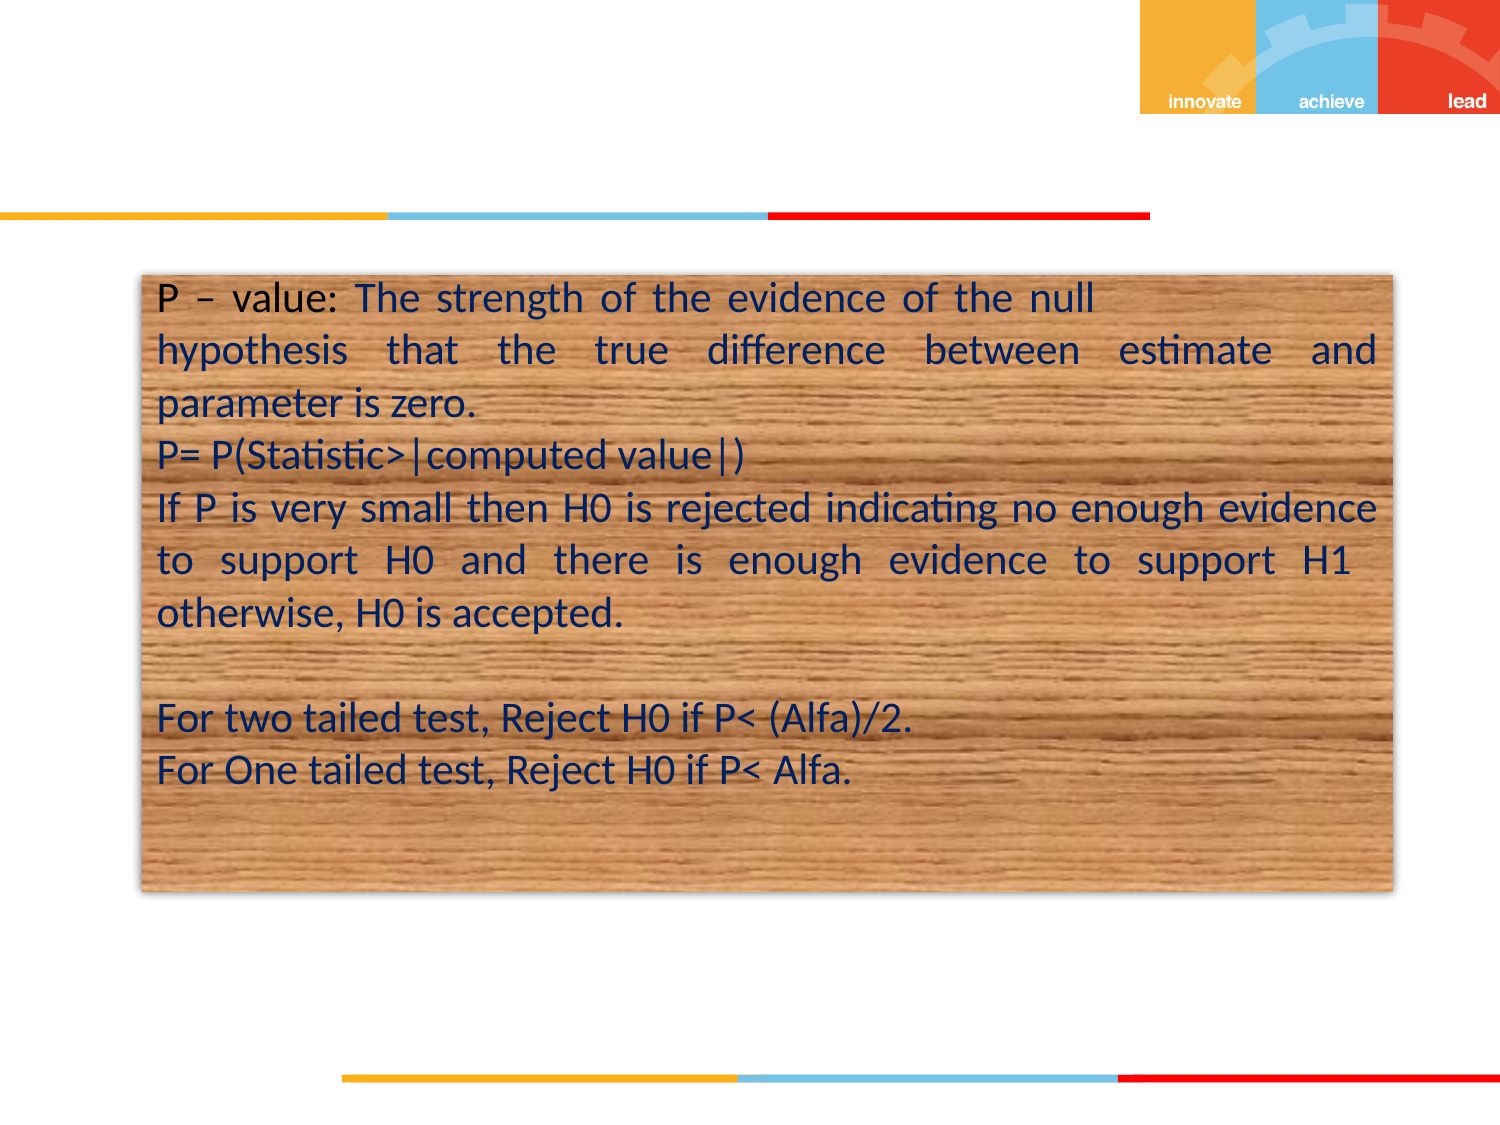

P – value: The strength of the evidence of the null                   hypothesis that the true difference between estimate and parameter is zero.
P= P(Statistic>|computed value|)
If P is very small then H0 is rejected indicating no enough evidence to support H0 and there is enough evidence to support H1  otherwise, H0 is accepted.

For two tailed test, Reject H0 if P< (Alfa)/2.
For One tailed test, Reject H0 if P< Alfa.